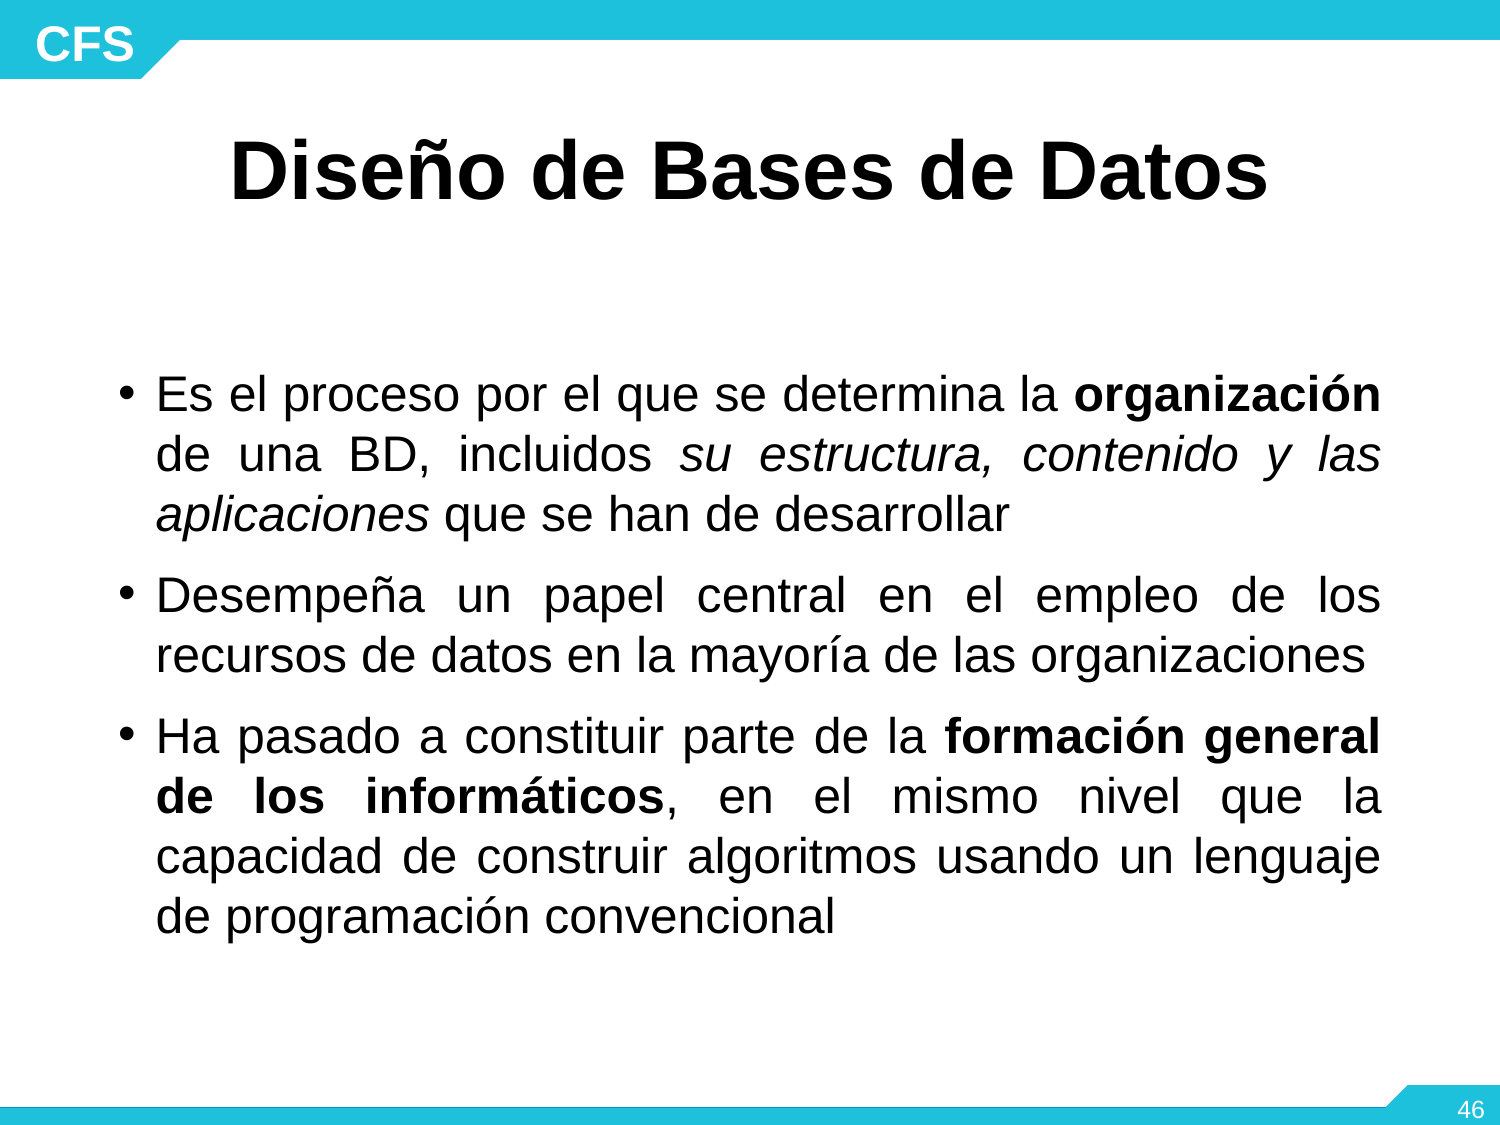

Diseño de Bases de Datos
Es el proceso por el que se determina la organización de una BD, incluidos su estructura, contenido y las aplicaciones que se han de desarrollar
Desempeña un papel central en el empleo de los recursos de datos en la mayoría de las organizaciones
Ha pasado a constituir parte de la formación general de los informáticos, en el mismo nivel que la capacidad de construir algoritmos usando un lenguaje de programación convencional
46